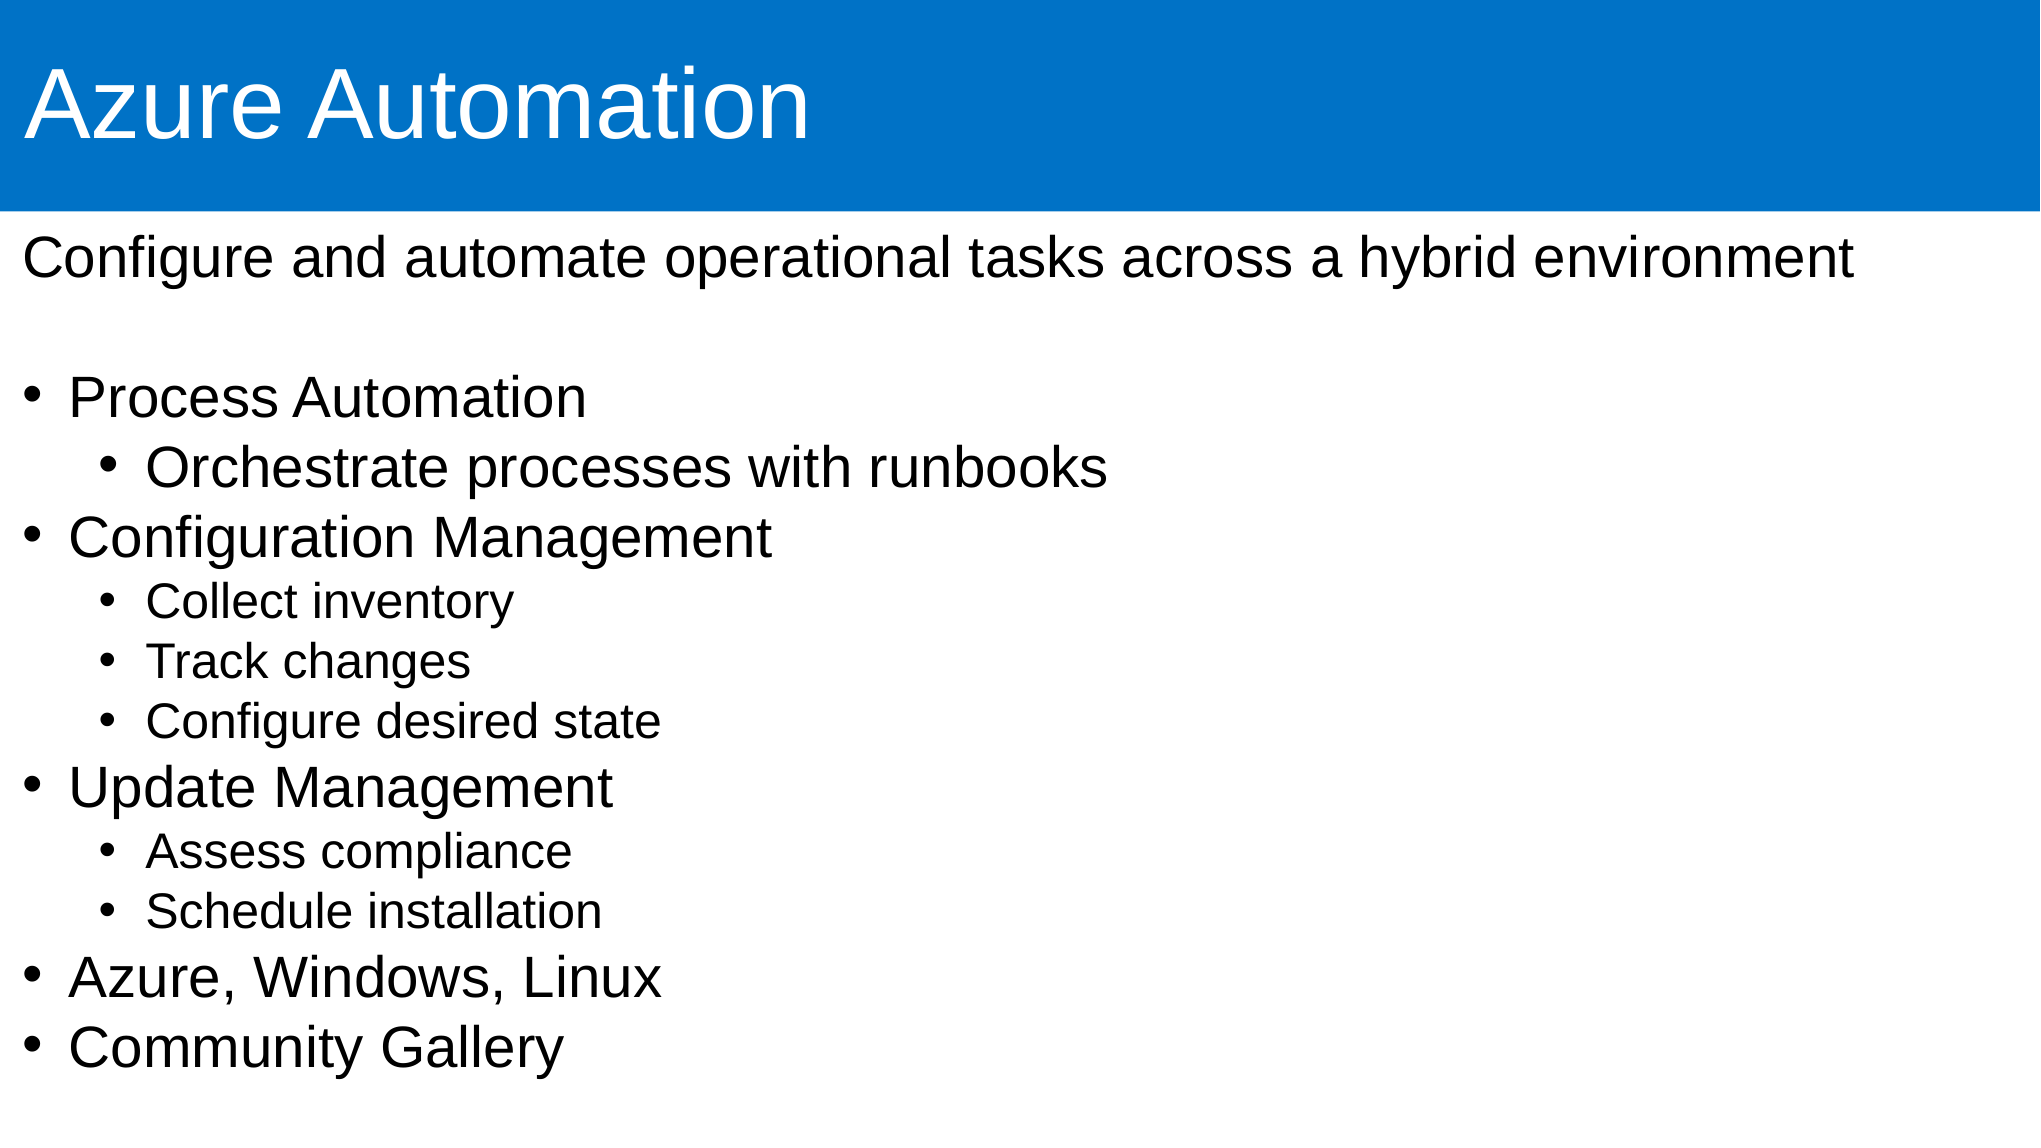

Azure Automation
Configure and automate operational tasks across a hybrid environment

Process Automation
Orchestrate processes with runbooks
Configuration Management
Collect inventory
Track changes
Configure desired state
Update Management
Assess compliance
Schedule installation
Azure, Windows, Linux
Community Gallery